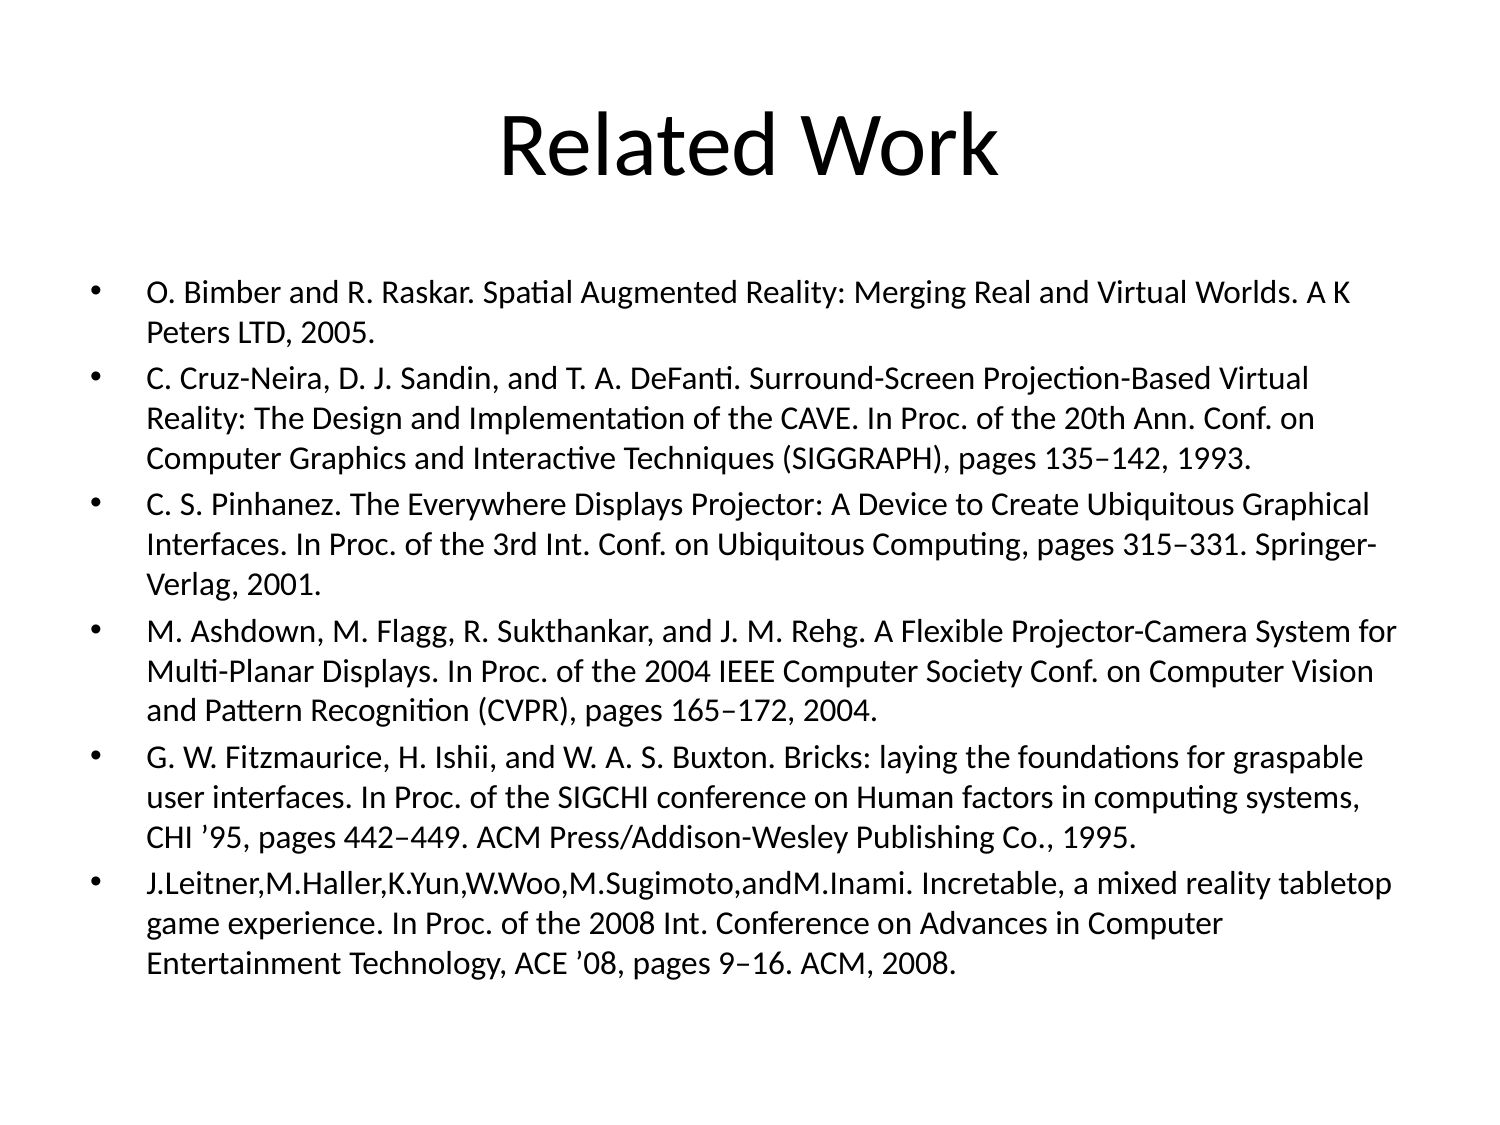

# Related Work
O. Bimber and R. Raskar. Spatial Augmented Reality: Merging Real and Virtual Worlds. A K Peters LTD, 2005.
C. Cruz-Neira, D. J. Sandin, and T. A. DeFanti. Surround-Screen Projection-Based Virtual Reality: The Design and Implementation of the CAVE. In Proc. of the 20th Ann. Conf. on Computer Graphics and Interactive Techniques (SIGGRAPH), pages 135–142, 1993.
C. S. Pinhanez. The Everywhere Displays Projector: A Device to Create Ubiquitous Graphical Interfaces. In Proc. of the 3rd Int. Conf. on Ubiquitous Computing, pages 315–331. Springer-Verlag, 2001.
M. Ashdown, M. Flagg, R. Sukthankar, and J. M. Rehg. A Flexible Projector-Camera System for Multi-Planar Displays. In Proc. of the 2004 IEEE Computer Society Conf. on Computer Vision and Pattern Recognition (CVPR), pages 165–172, 2004.
G. W. Fitzmaurice, H. Ishii, and W. A. S. Buxton. Bricks: laying the foundations for graspable user interfaces. In Proc. of the SIGCHI conference on Human factors in computing systems, CHI ’95, pages 442–449. ACM Press/Addison-Wesley Publishing Co., 1995.
J.Leitner,M.Haller,K.Yun,W.Woo,M.Sugimoto,andM.Inami. Incretable, a mixed reality tabletop game experience. In Proc. of the 2008 Int. Conference on Advances in Computer Entertainment Technology, ACE ’08, pages 9–16. ACM, 2008.